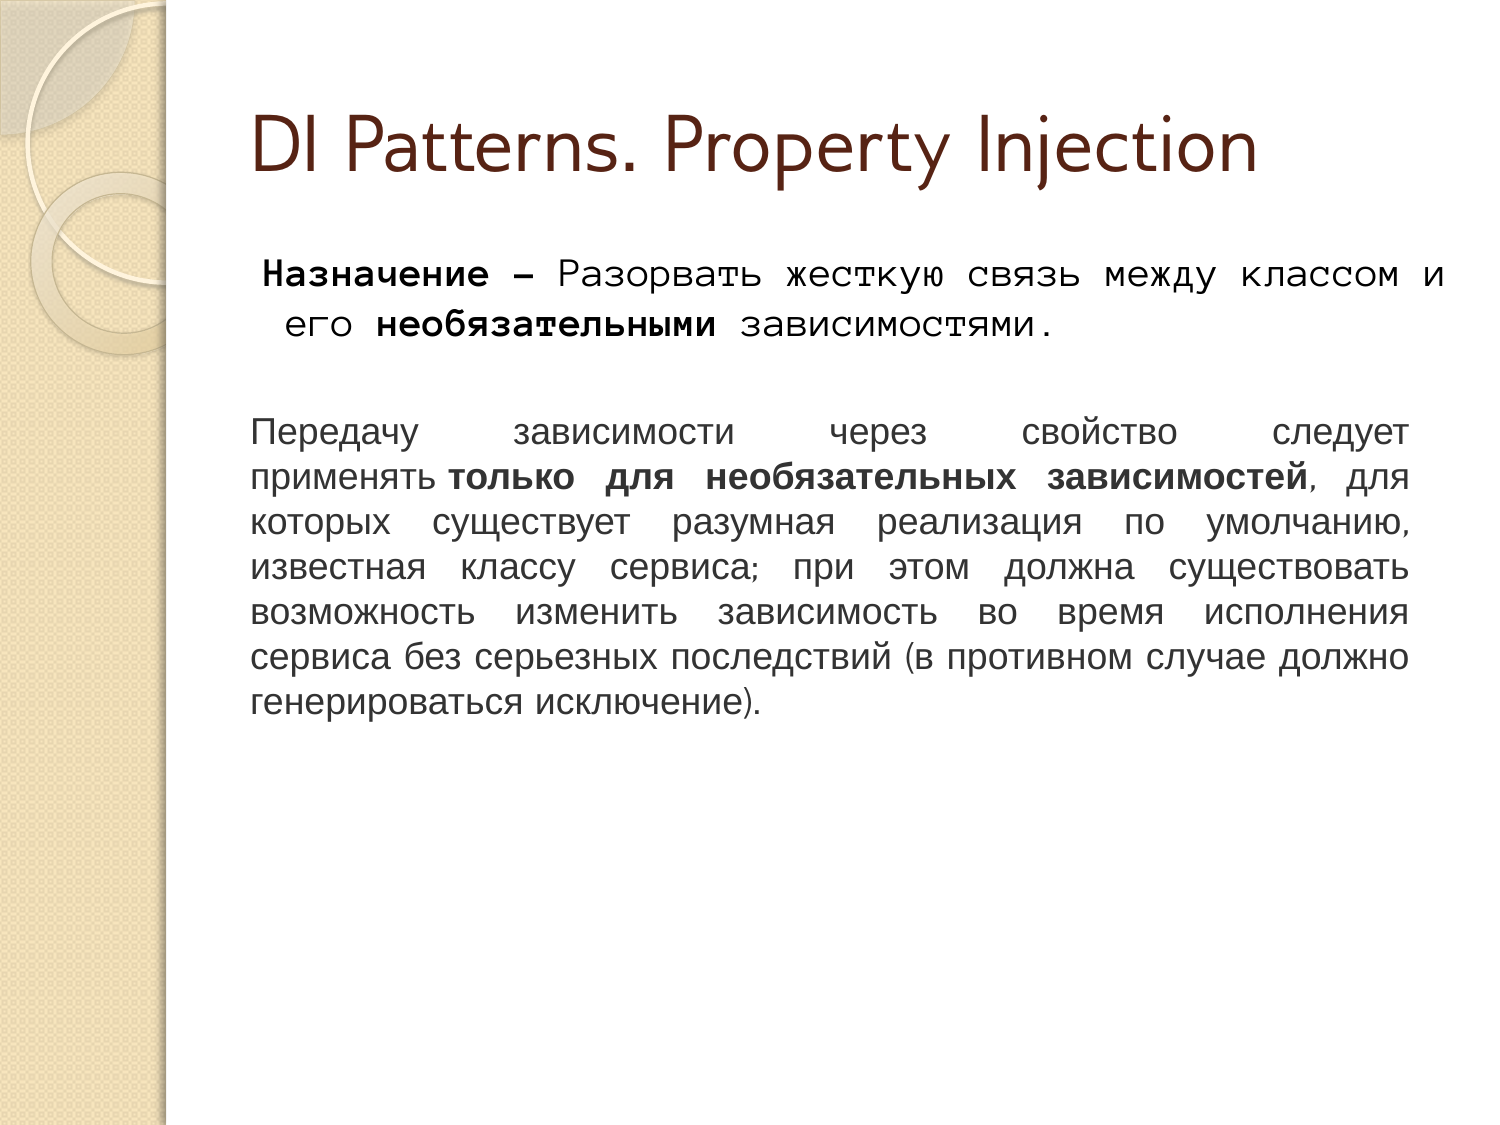

# DI Patterns. Property Injection
Назначение - Разорвать жесткую связь между классом и  его необязательными зависимостями.
Передачу зависимости через свойство следует применять только для необязательных зависимостей, для которых существует разумная реализация по умолчанию, известная классу сервиса; при этом должна существовать возможность изменить зависимость во время исполнения сервиса без серьезных последствий (в противном случае должно генерироваться исключение).